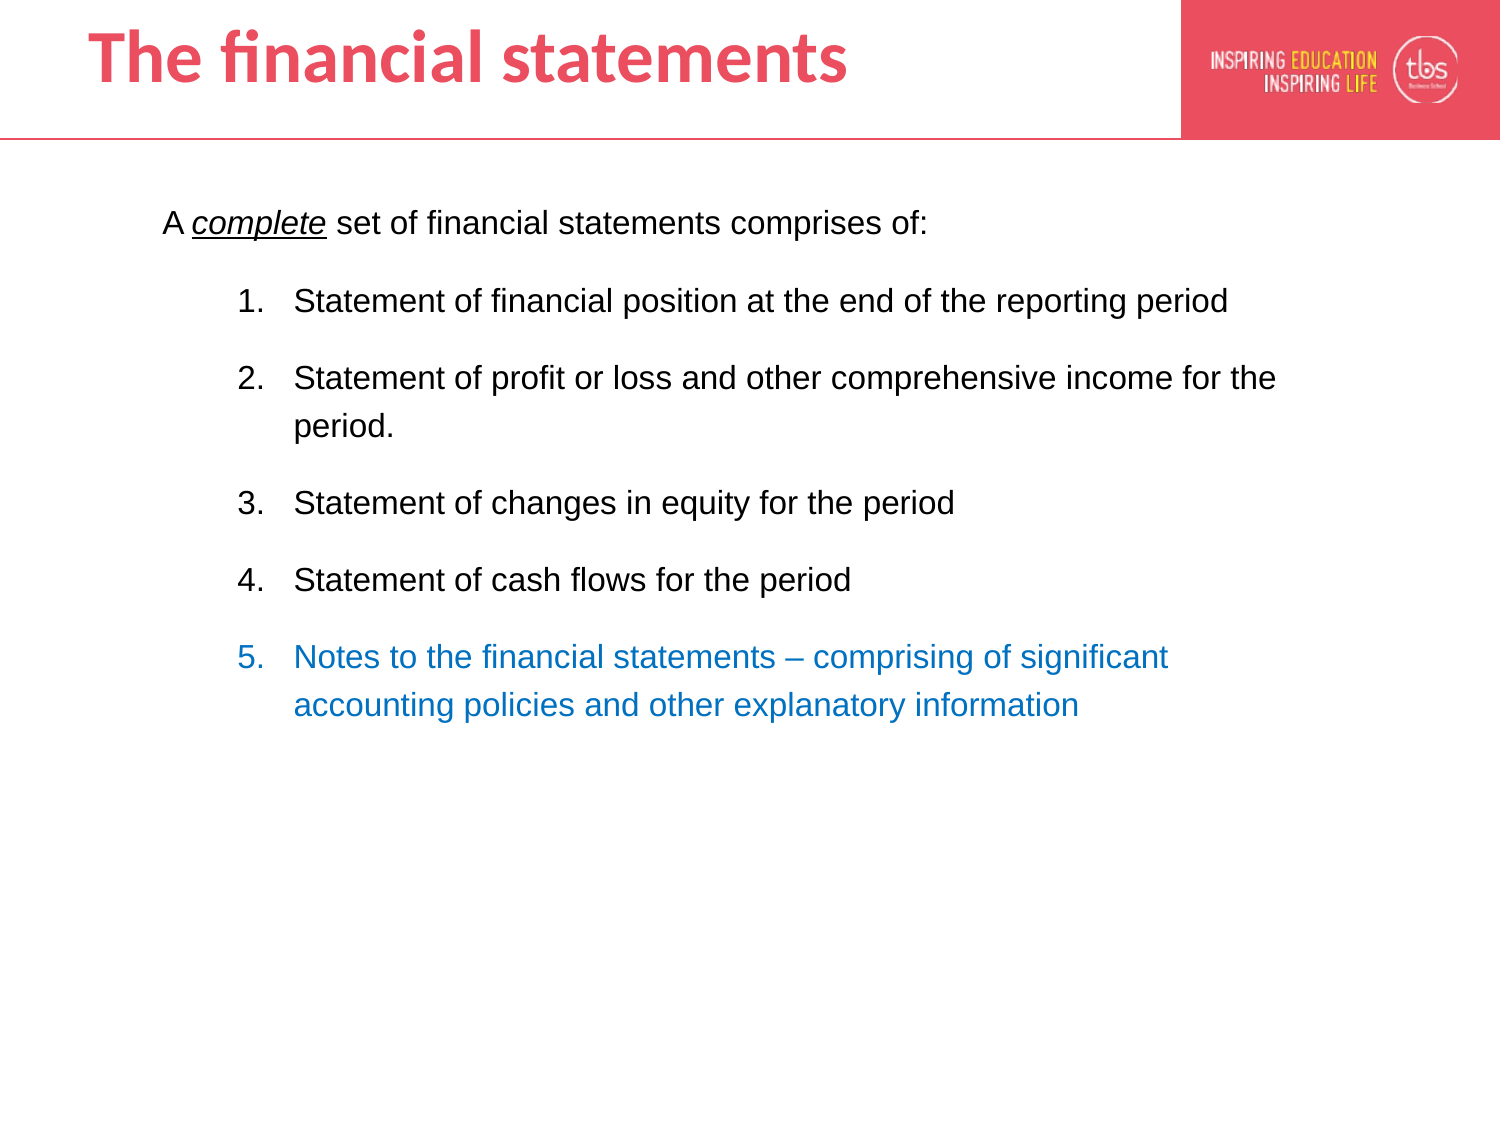

# The financial statements
A complete set of financial statements comprises of:
Statement of financial position at the end of the reporting period
Statement of profit or loss and other comprehensive income for the period.
Statement of changes in equity for the period
Statement of cash flows for the period
Notes to the financial statements – comprising of significant accounting policies and other explanatory information